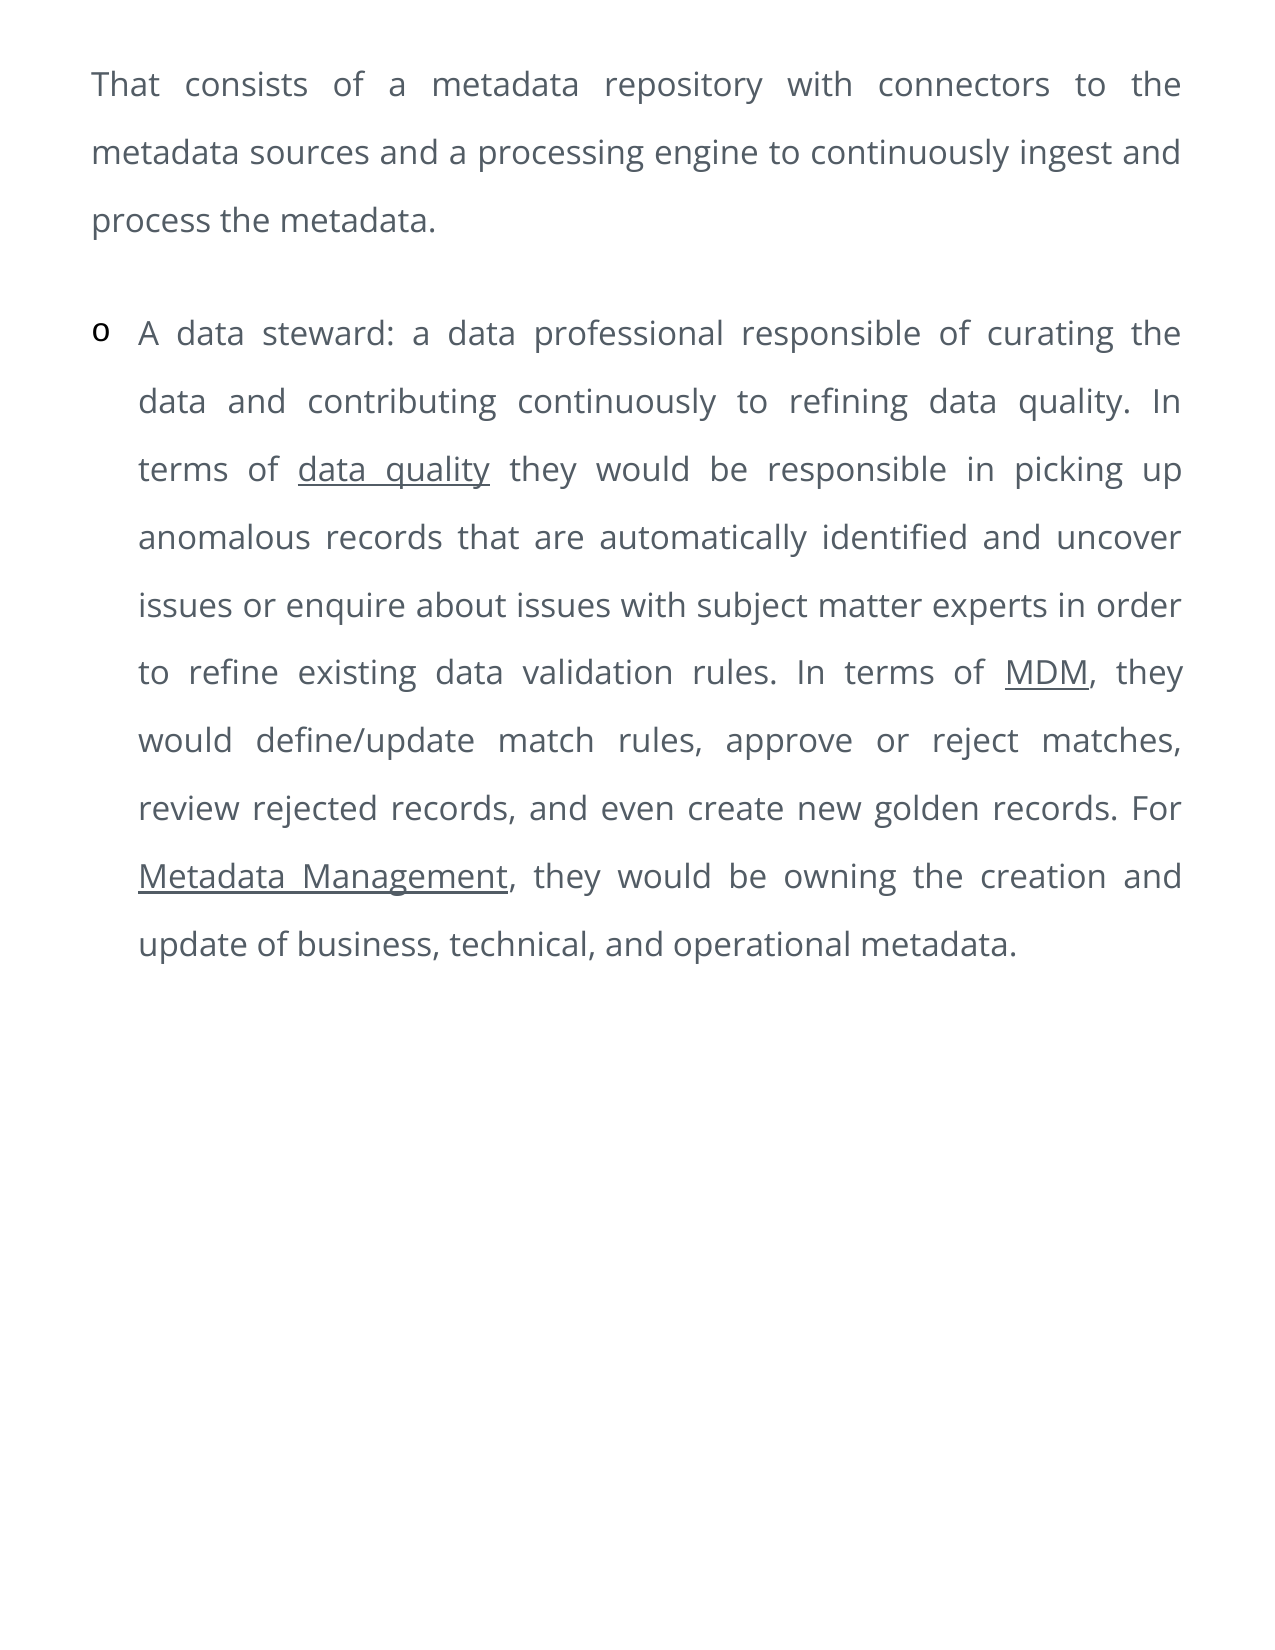

That consists of a metadata repository with connectors to the metadata sources and a processing engine to continuously ingest and process the metadata.
A data steward: a data professional responsible of curating the data and contributing continuously to refining data quality. In terms of data quality they would be responsible in picking up anomalous records that are automatically identified and uncover issues or enquire about issues with subject matter experts in order to refine existing data validation rules. In terms of MDM, they would define/update match rules, approve or reject matches, review rejected records, and even create new golden records. For Metadata Management, they would be owning the creation and update of business, technical, and operational metadata.